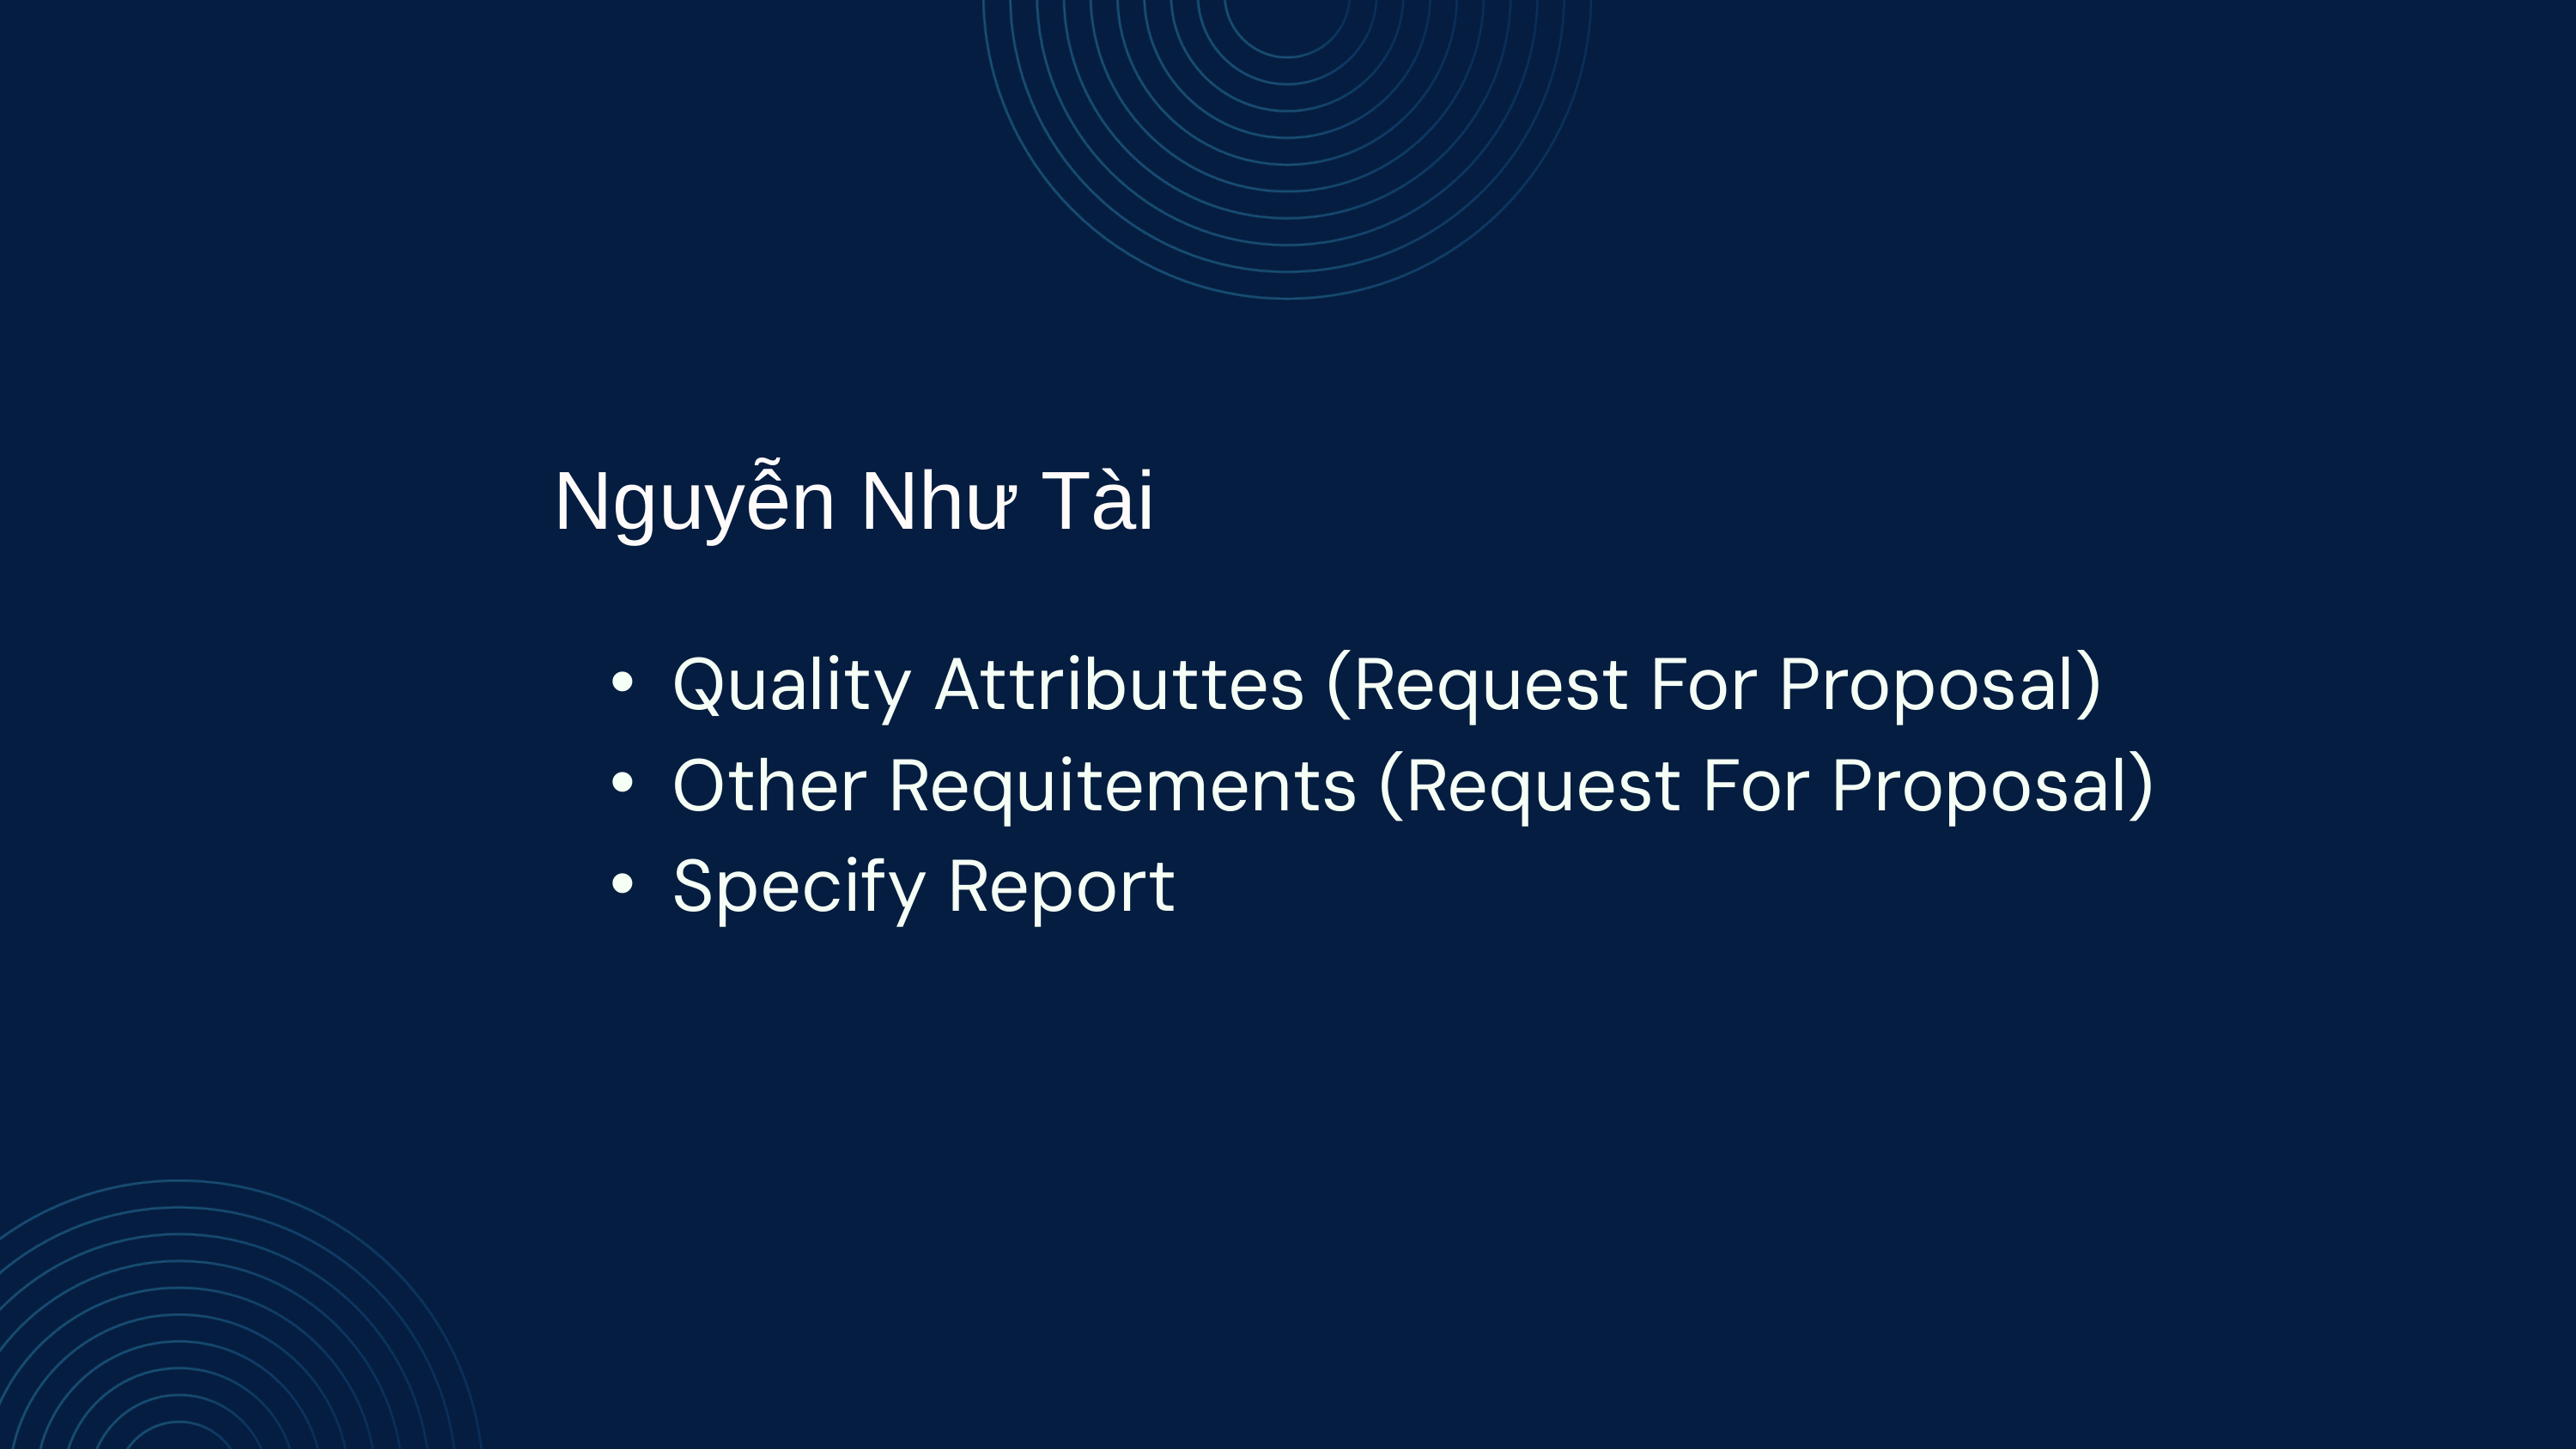

Nguyễn Như Tài

Quality Attributtes (Request For Proposal)
Other Requitements (Request For Proposal)
Specify Report